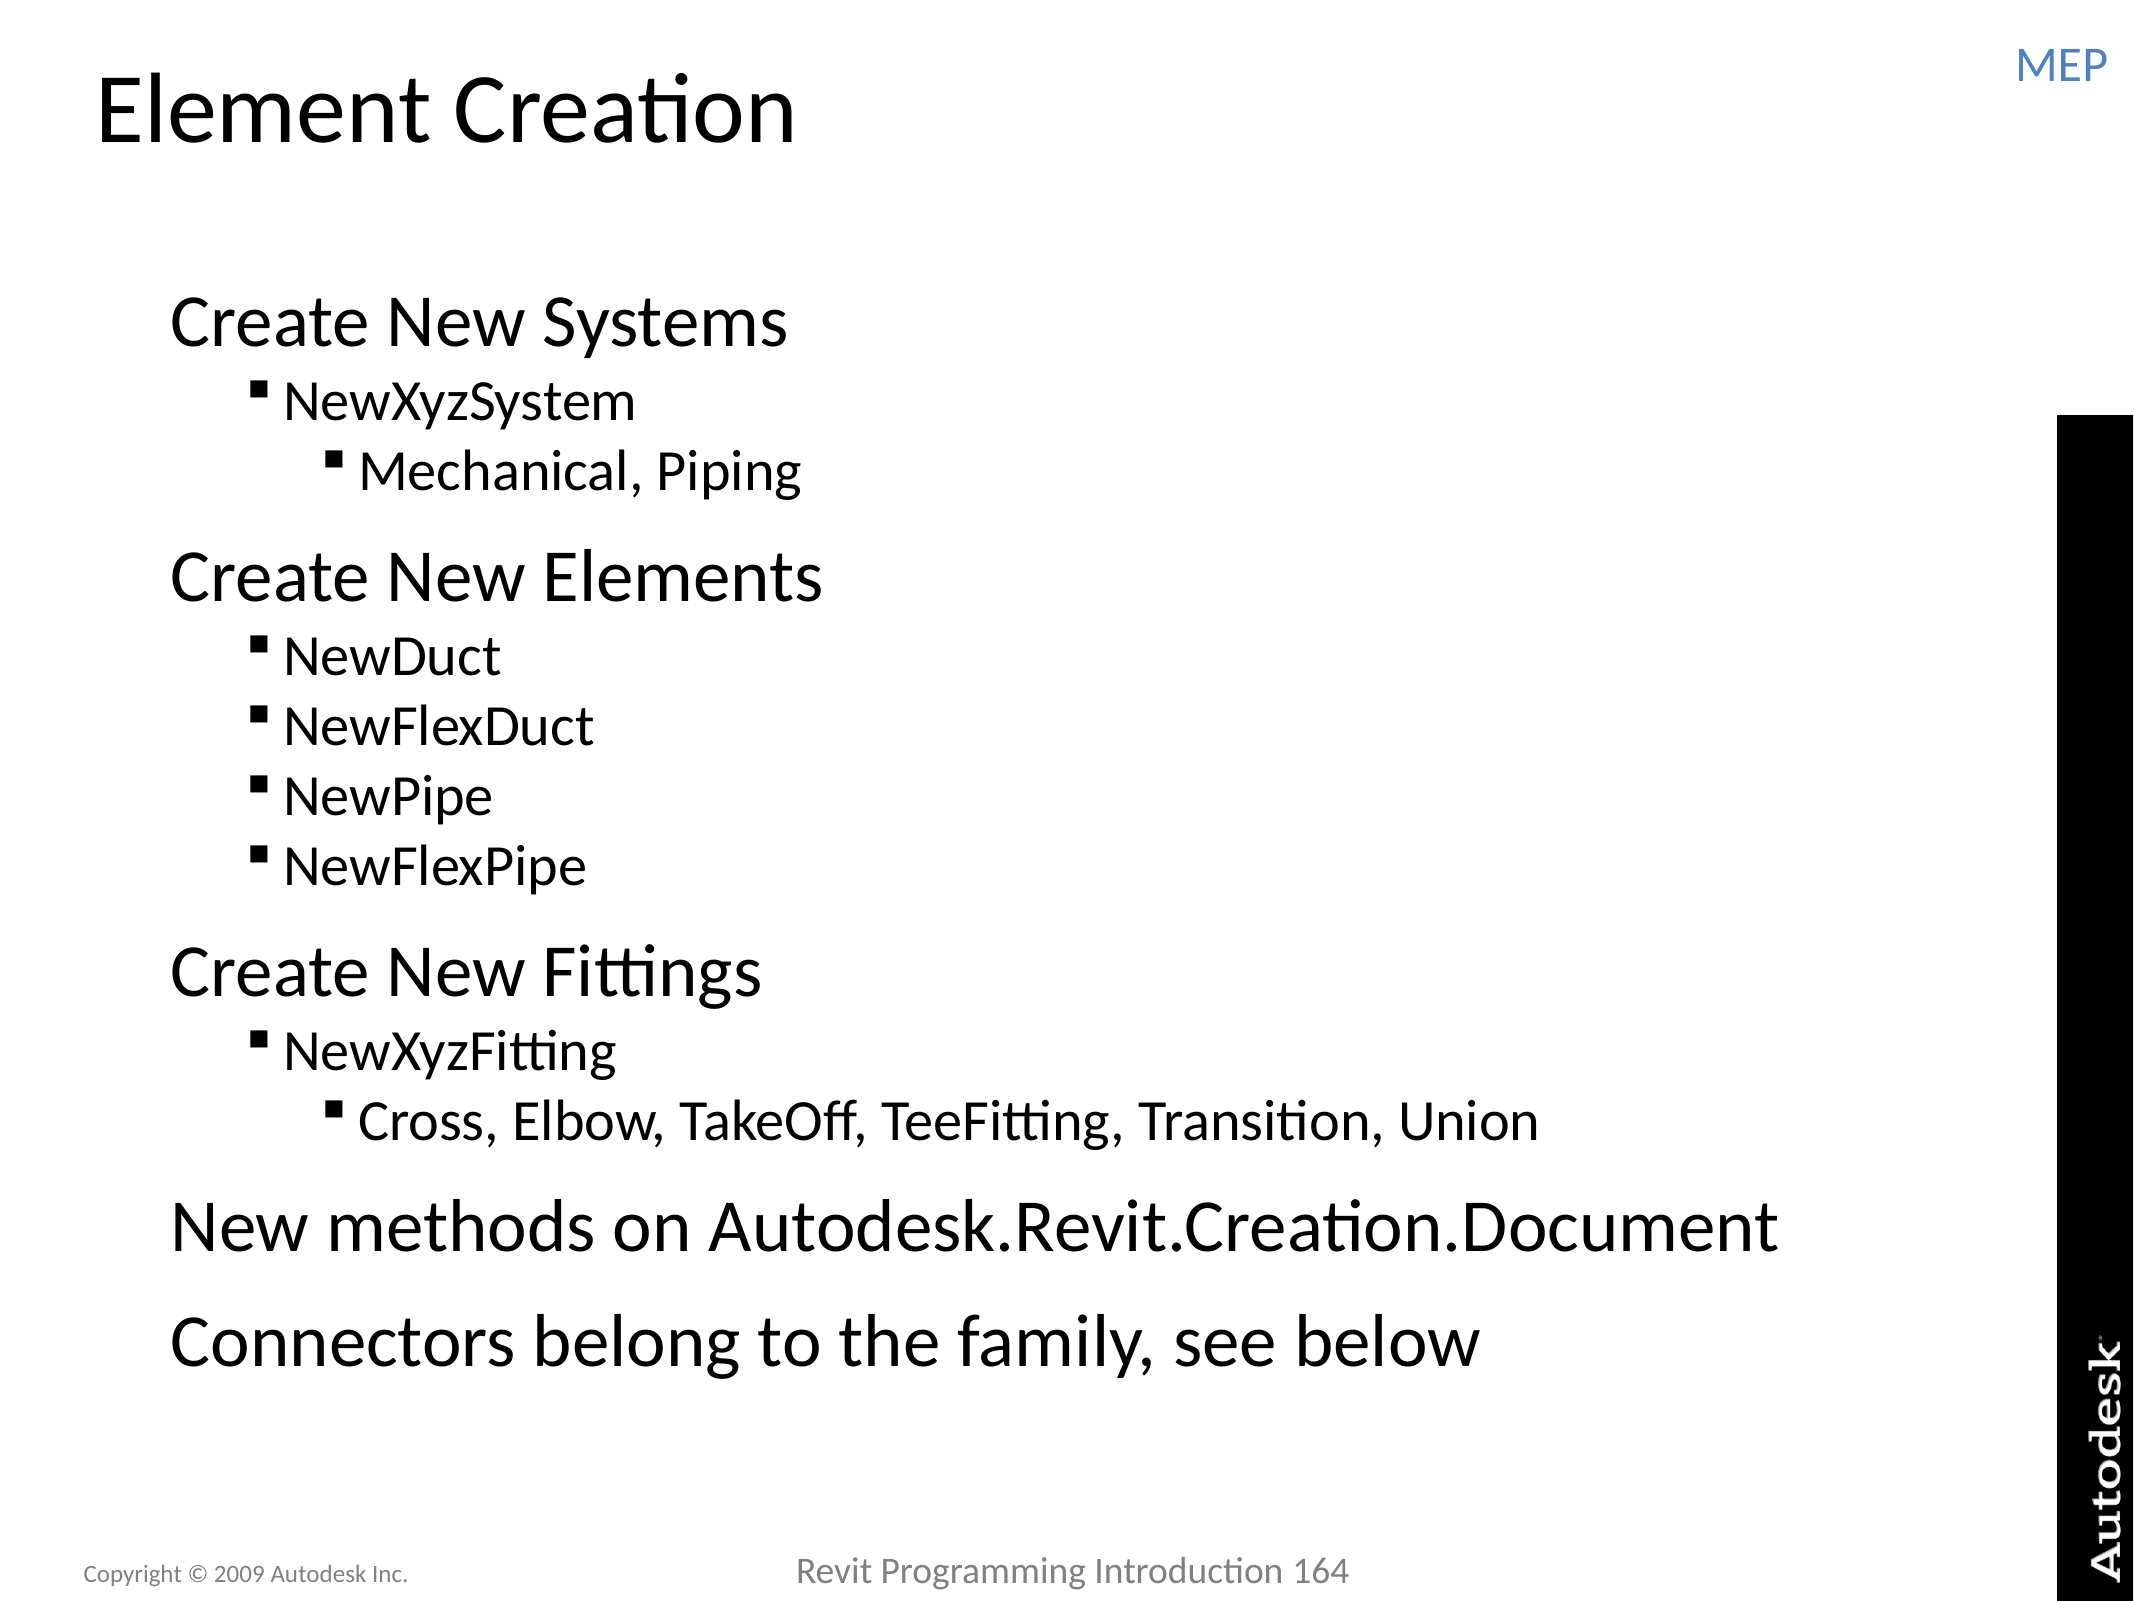

# Element Creation
MEP
Create New Systems
NewXyzSystem
Mechanical, Piping
Create New Elements
NewDuct
NewFlexDuct
NewPipe
NewFlexPipe
Create New Fittings
NewXyzFitting
Cross, Elbow, TakeOff, TeeFitting, Transition, Union
New methods on Autodesk.Revit.Creation.Document
Connectors belong to the family, see below